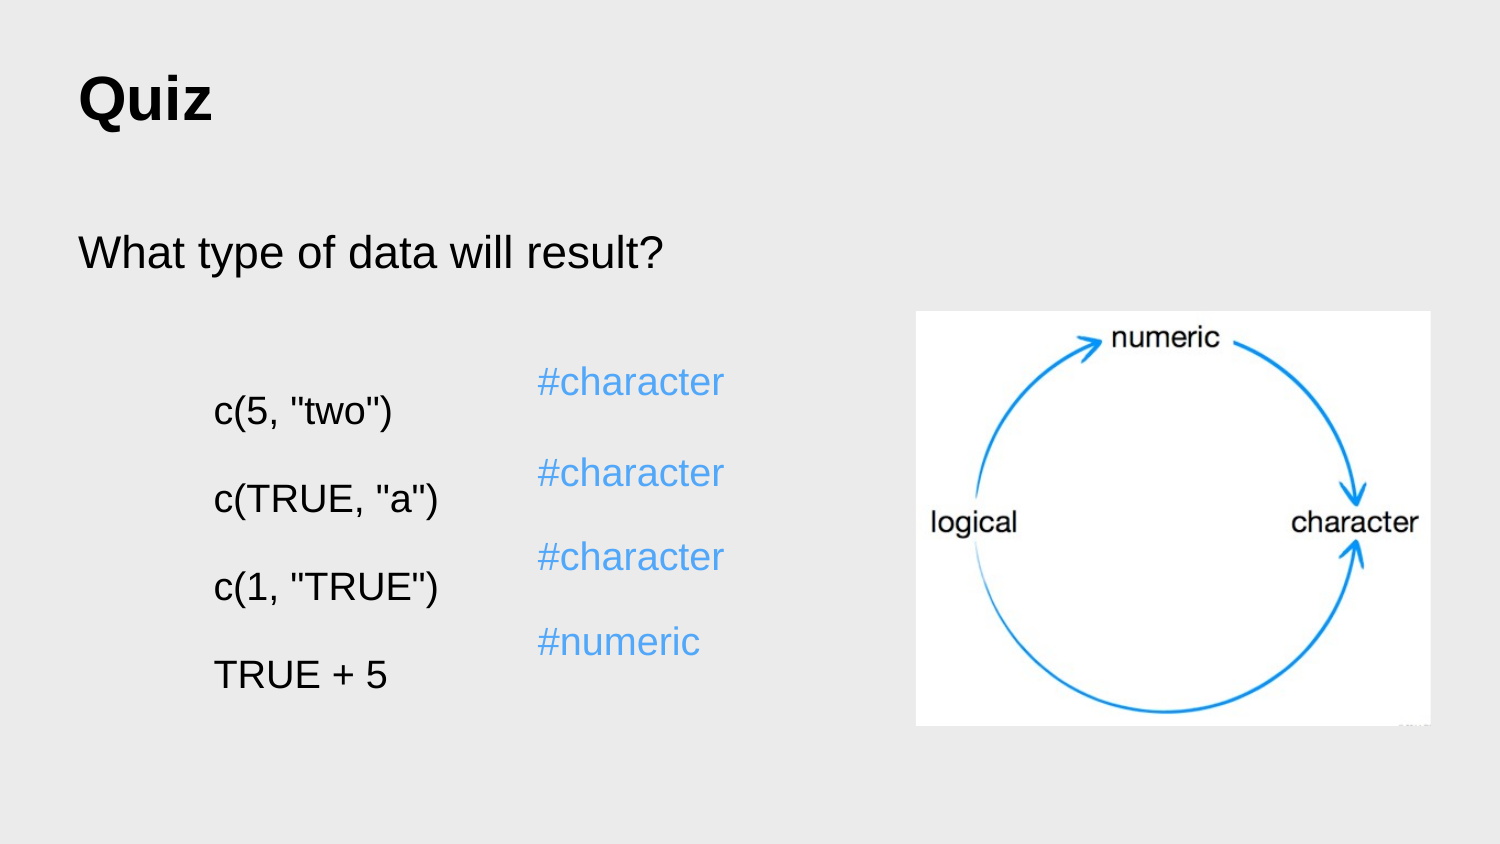

Quiz
What type of data will result?

c(5, "two")
c(TRUE, "a")
c(1, "TRUE")
TRUE + 5

#character
#character
#character
#numeric